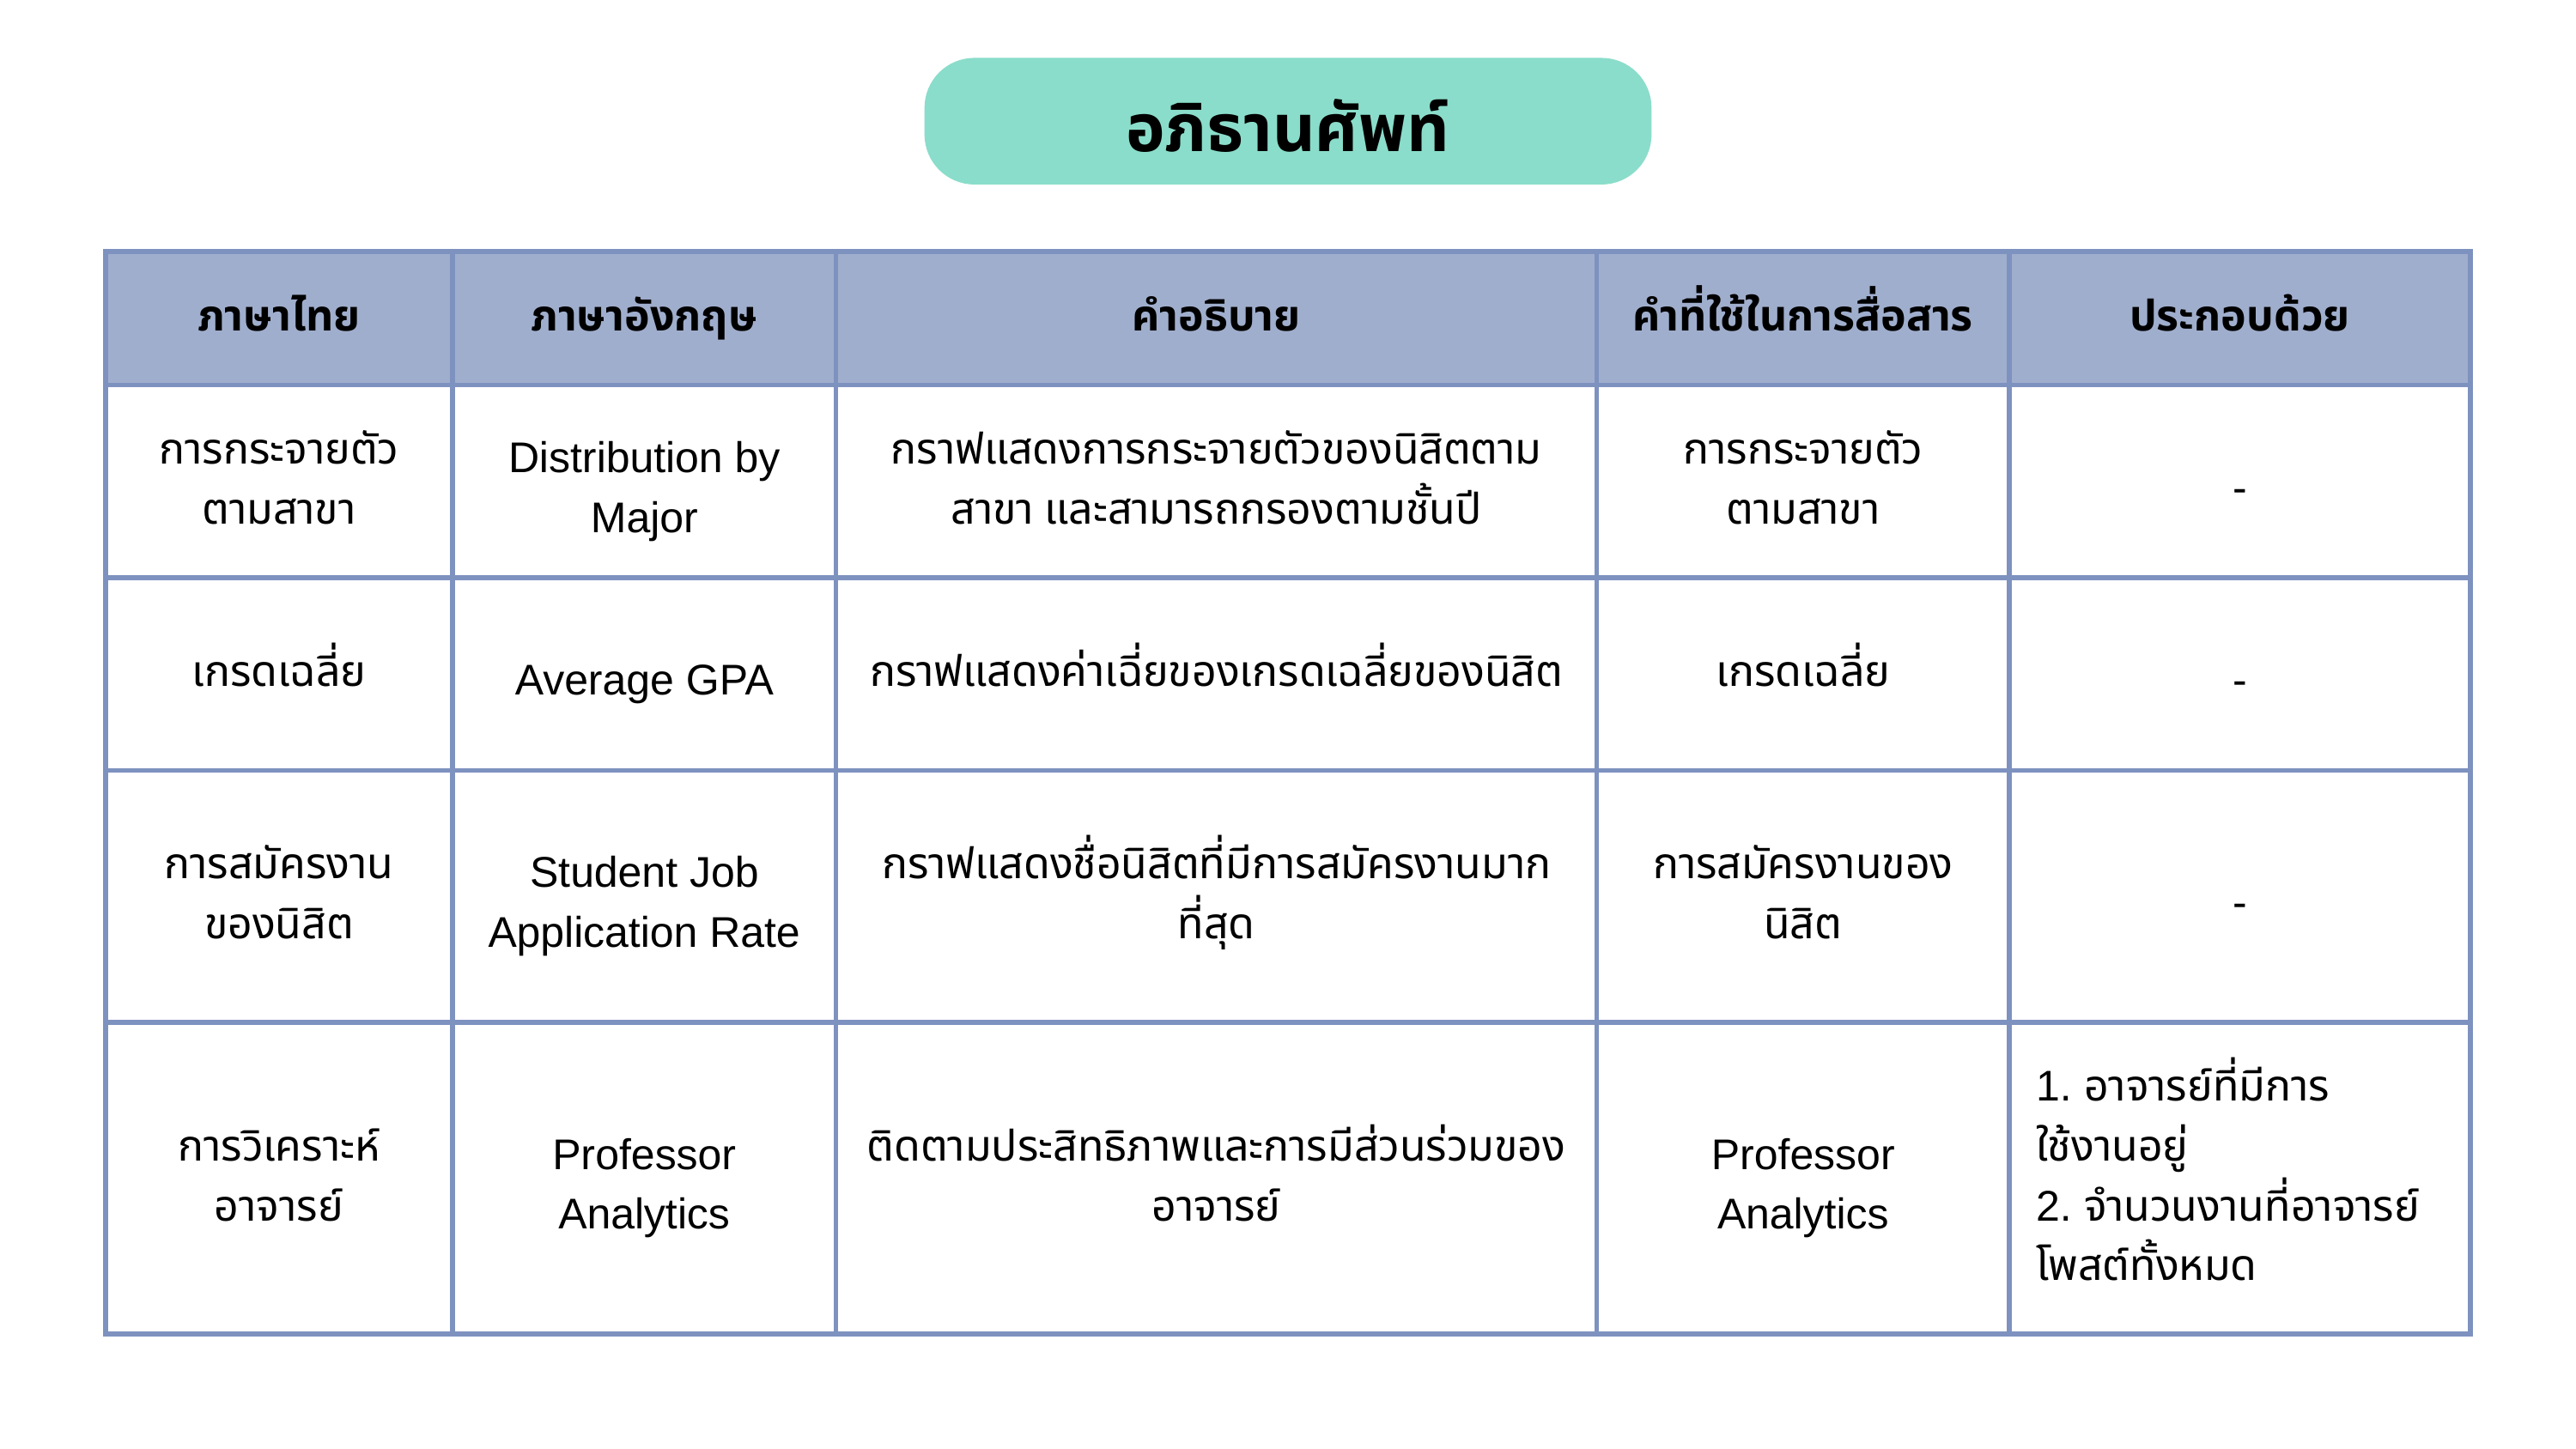

อภิธานศัพท์
| ภาษาไทย | ภาษาอังกฤษ | คำอธิบาย | คำที่ใช้ในการสื่อสาร | ประกอบด้วย |
| --- | --- | --- | --- | --- |
| การกระจายตัวตามสาขา | Distribution by Major | กราฟแสดงการกระจายตัวของนิสิตตามสาขา และสามารถกรองตามชั้นปี | การกระจายตัว ตามสาขา | - |
| เกรดเฉลี่ย | Average GPA | กราฟแสดงค่าเฉี่ยของเกรดเฉลี่ยของนิสิต | เกรดเฉลี่ย | - |
| การสมัครงานของนิสิต | Student Job Application Rate | กราฟแสดงชื่อนิสิตที่มีการสมัครงานมากที่สุด | การสมัครงานของนิสิต | - |
| การวิเคราะห์อาจารย์ | Professor Analytics | ติดตามประสิทธิภาพและการมีส่วนร่วมของอาจารย์ | Professor Analytics | 1. อาจารย์ที่มีการ ใช้งานอยู่ 2. จำนวนงานที่อาจารย์โพสต์ทั้งหมด |